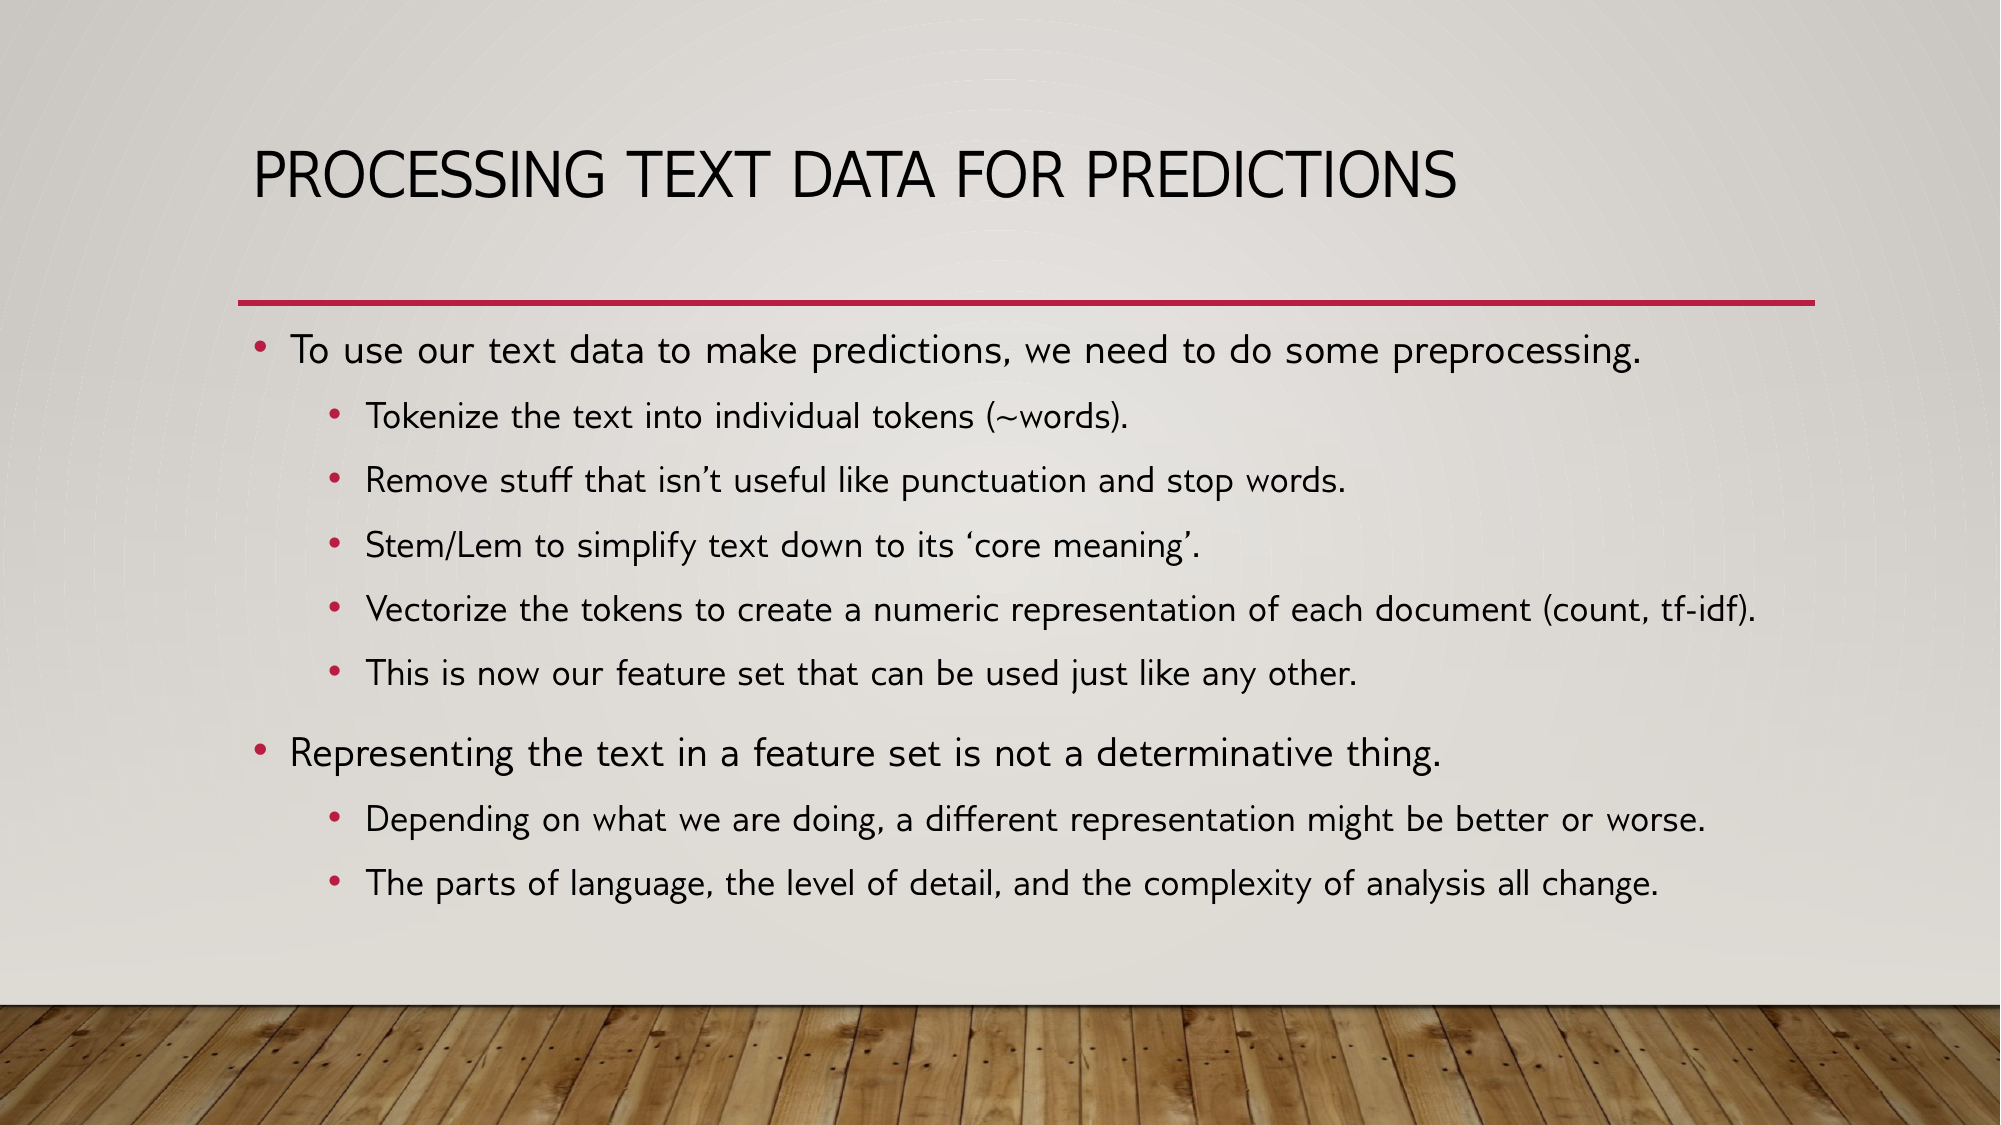

# Processing Text Data for Predictions
To use our text data to make predictions, we need to do some preprocessing.
Tokenize the text into individual tokens (~words).
Remove stuff that isn’t useful like punctuation and stop words.
Stem/Lem to simplify text down to its ‘core meaning’.
Vectorize the tokens to create a numeric representation of each document (count, tf-idf).
This is now our feature set that can be used just like any other.
Representing the text in a feature set is not a determinative thing.
Depending on what we are doing, a different representation might be better or worse.
The parts of language, the level of detail, and the complexity of analysis all change.